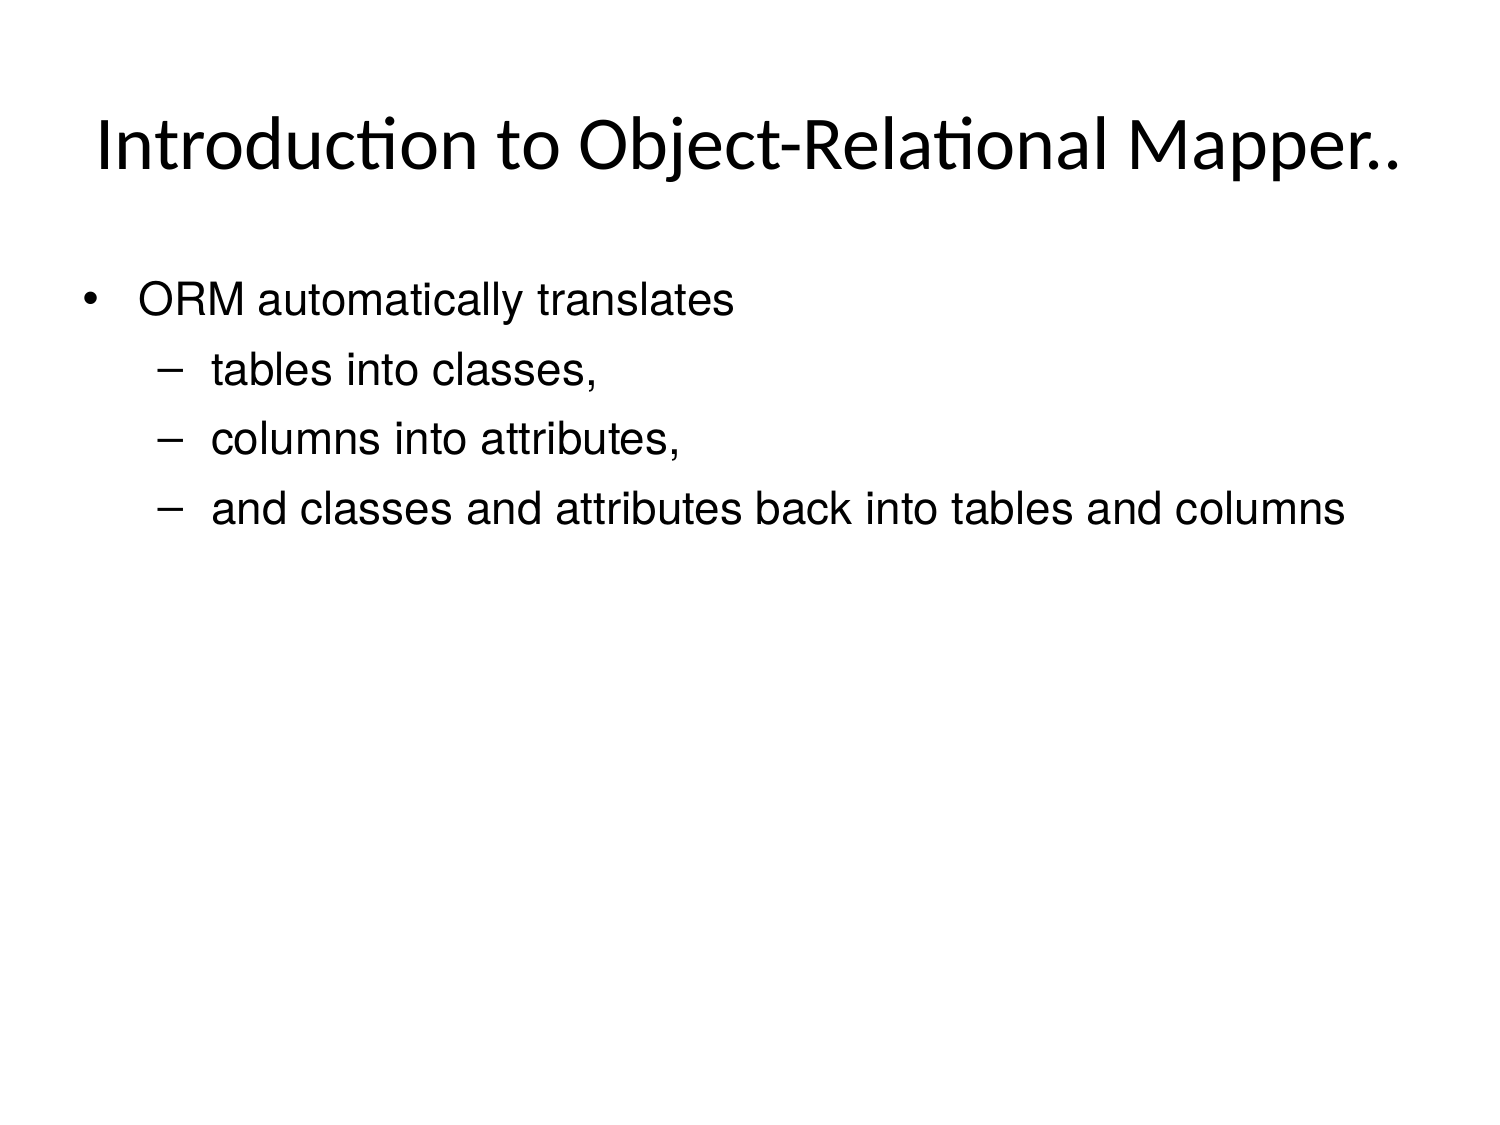

# Introduction to Object-Relational Mapper..
ORM automatically translates
tables into classes,
columns into attributes,
and classes and attributes back into tables and columns